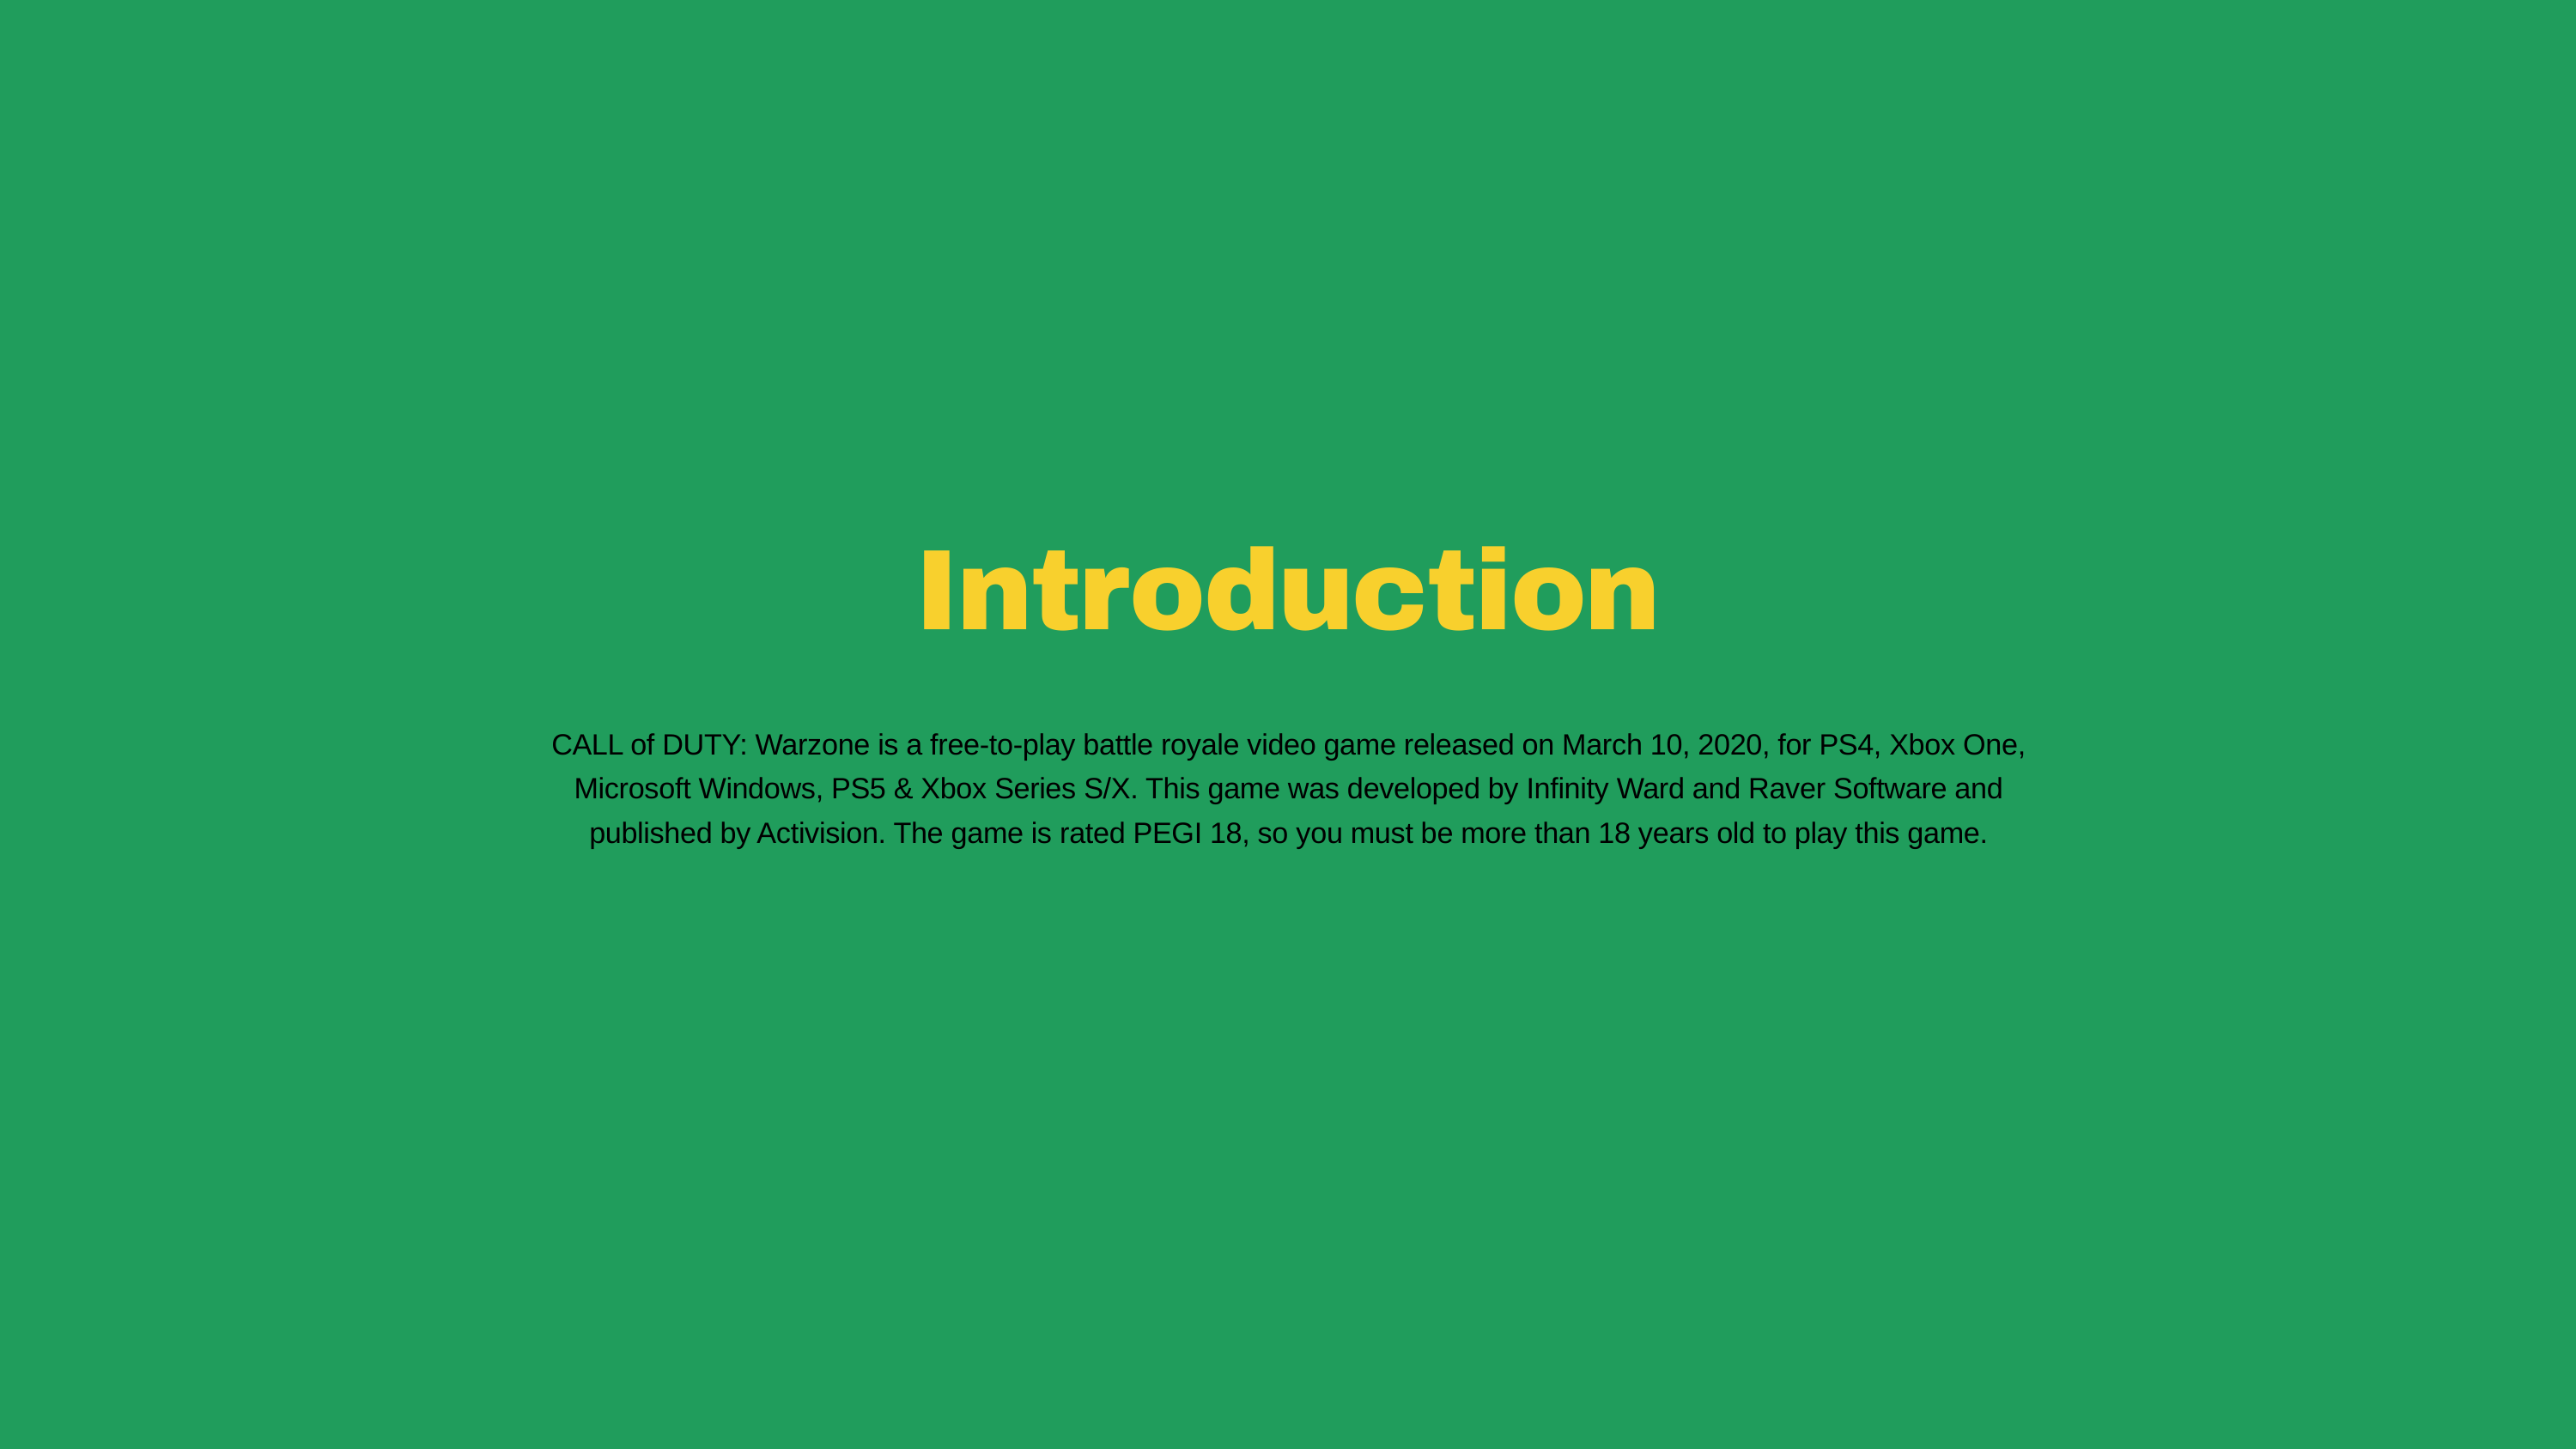

Introduction
CALL of DUTY: Warzone is a free-to-play battle royale video game released on March 10, 2020, for PS4, Xbox One, Microsoft Windows, PS5 & Xbox Series S/X. This game was developed by Infinity Ward and Raver Software and published by Activision. The game is rated PEGI 18, so you must be more than 18 years old to play this game.